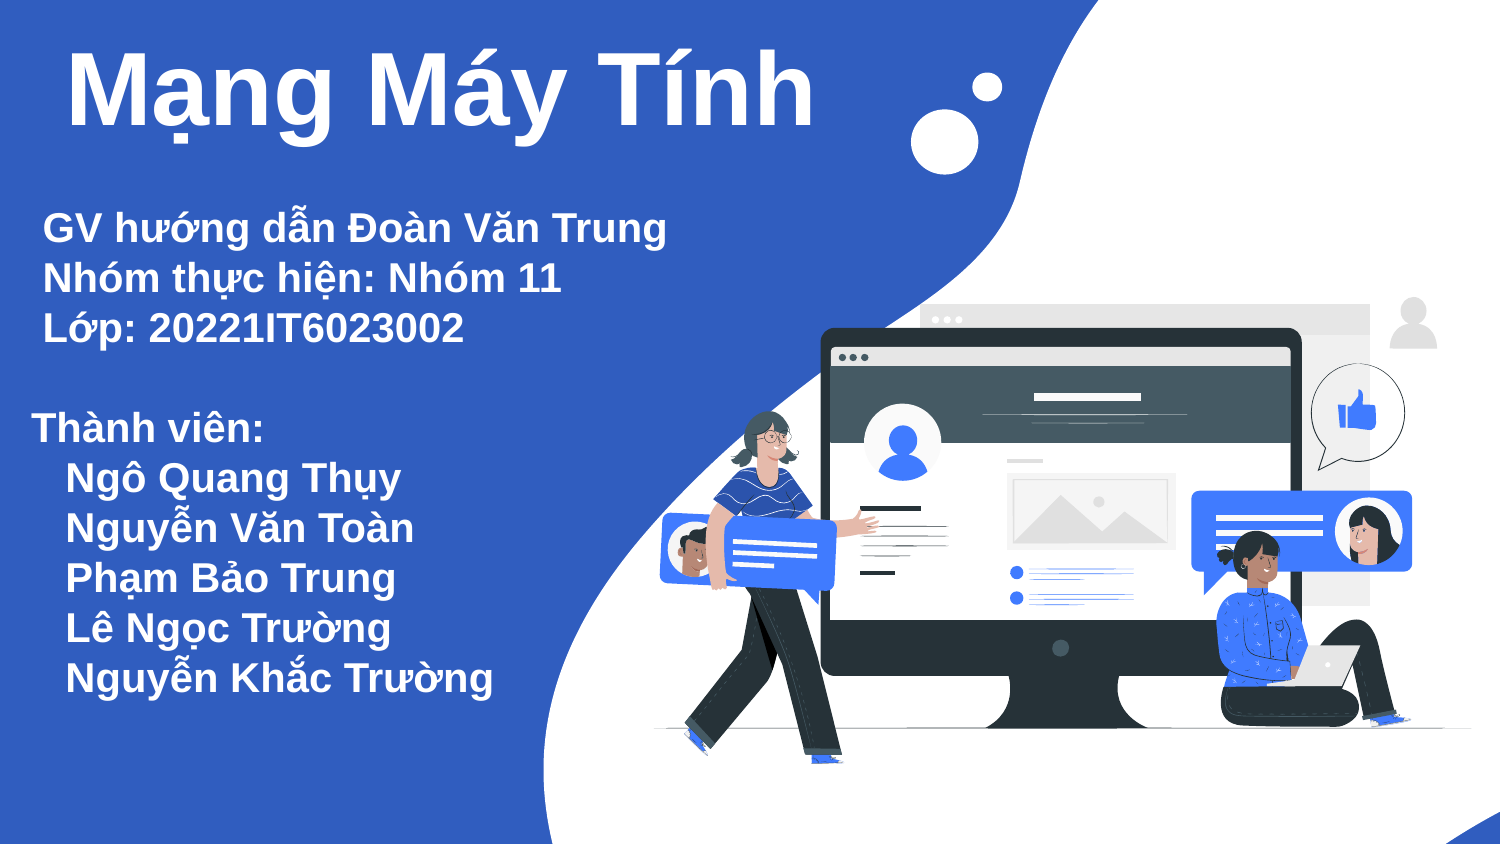

# Mạng Máy Tính
 GV hướng dẫn Đoàn Văn Trung
 Nhóm thực hiện: Nhóm 11
 Lớp: 20221IT6023002

Thành viên:
   Ngô Quang Thụy
   Nguyễn Văn Toàn
   Phạm Bảo Trung
   Lê Ngọc Trường
   Nguyễn Khắc Trường